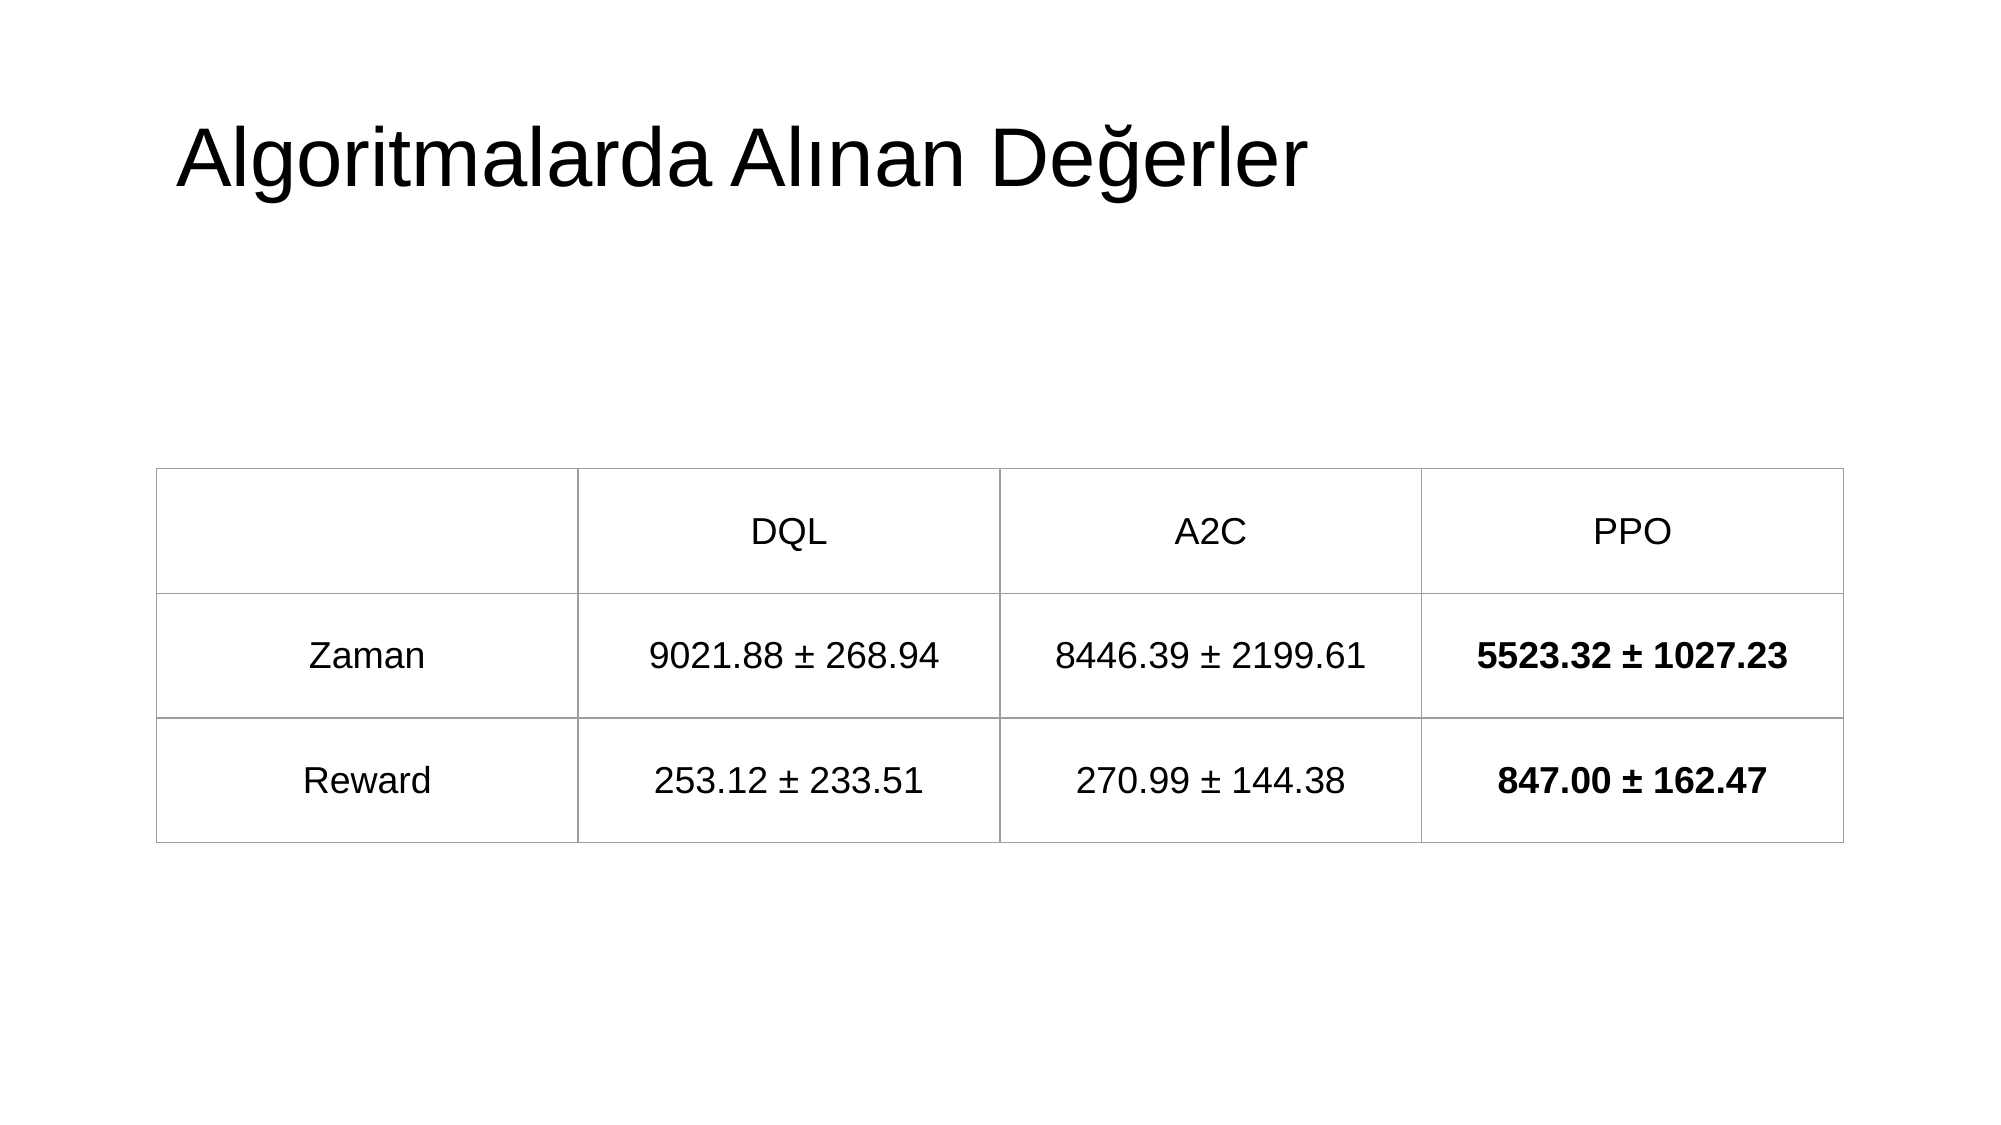

Algoritmalarda Alınan Değerler
|  | DQL | A2C | PPO |
| --- | --- | --- | --- |
| Zaman | 9021.88 ± 268.94 | 8446.39 ± 2199.61 | 5523.32 ± 1027.23 |
| Reward | 253.12 ± 233.51 | 270.99 ± 144.38 | 847.00 ± 162.47 |